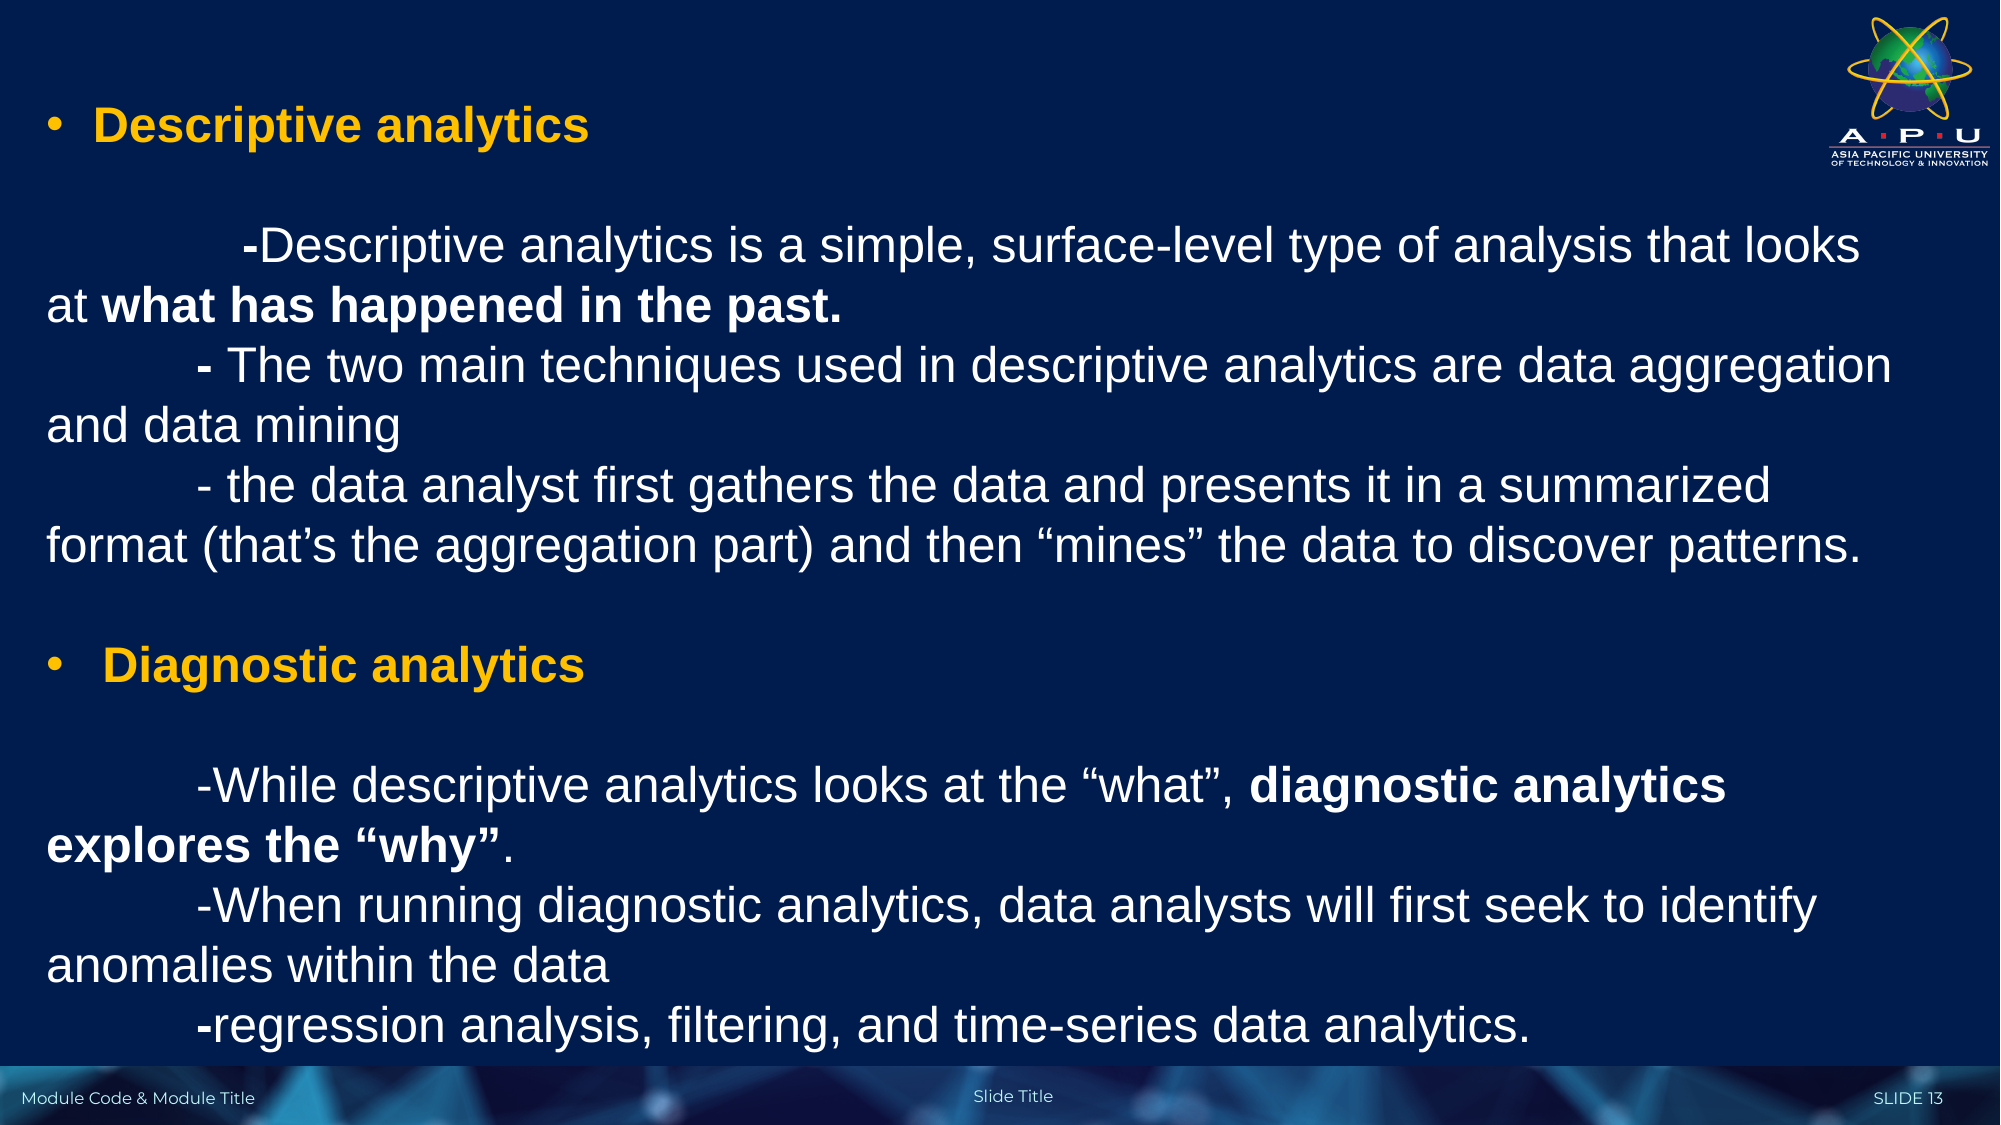

Descriptive analytics

              -Descriptive analytics is a simple, surface-level type of analysis that looks at what has happened in the past.
	- The two main techniques used in descriptive analytics are data aggregation and data mining
	- the data analyst first gathers the data and presents it in a summarized format (that’s the aggregation part) and then “mines” the data to discover patterns.

Diagnostic analytics

	-While descriptive analytics looks at the “what”, diagnostic analytics explores the “why”.
	-When running diagnostic analytics, data analysts will first seek to identify anomalies within the data
	-regression analysis, filtering, and time-series data analytics.